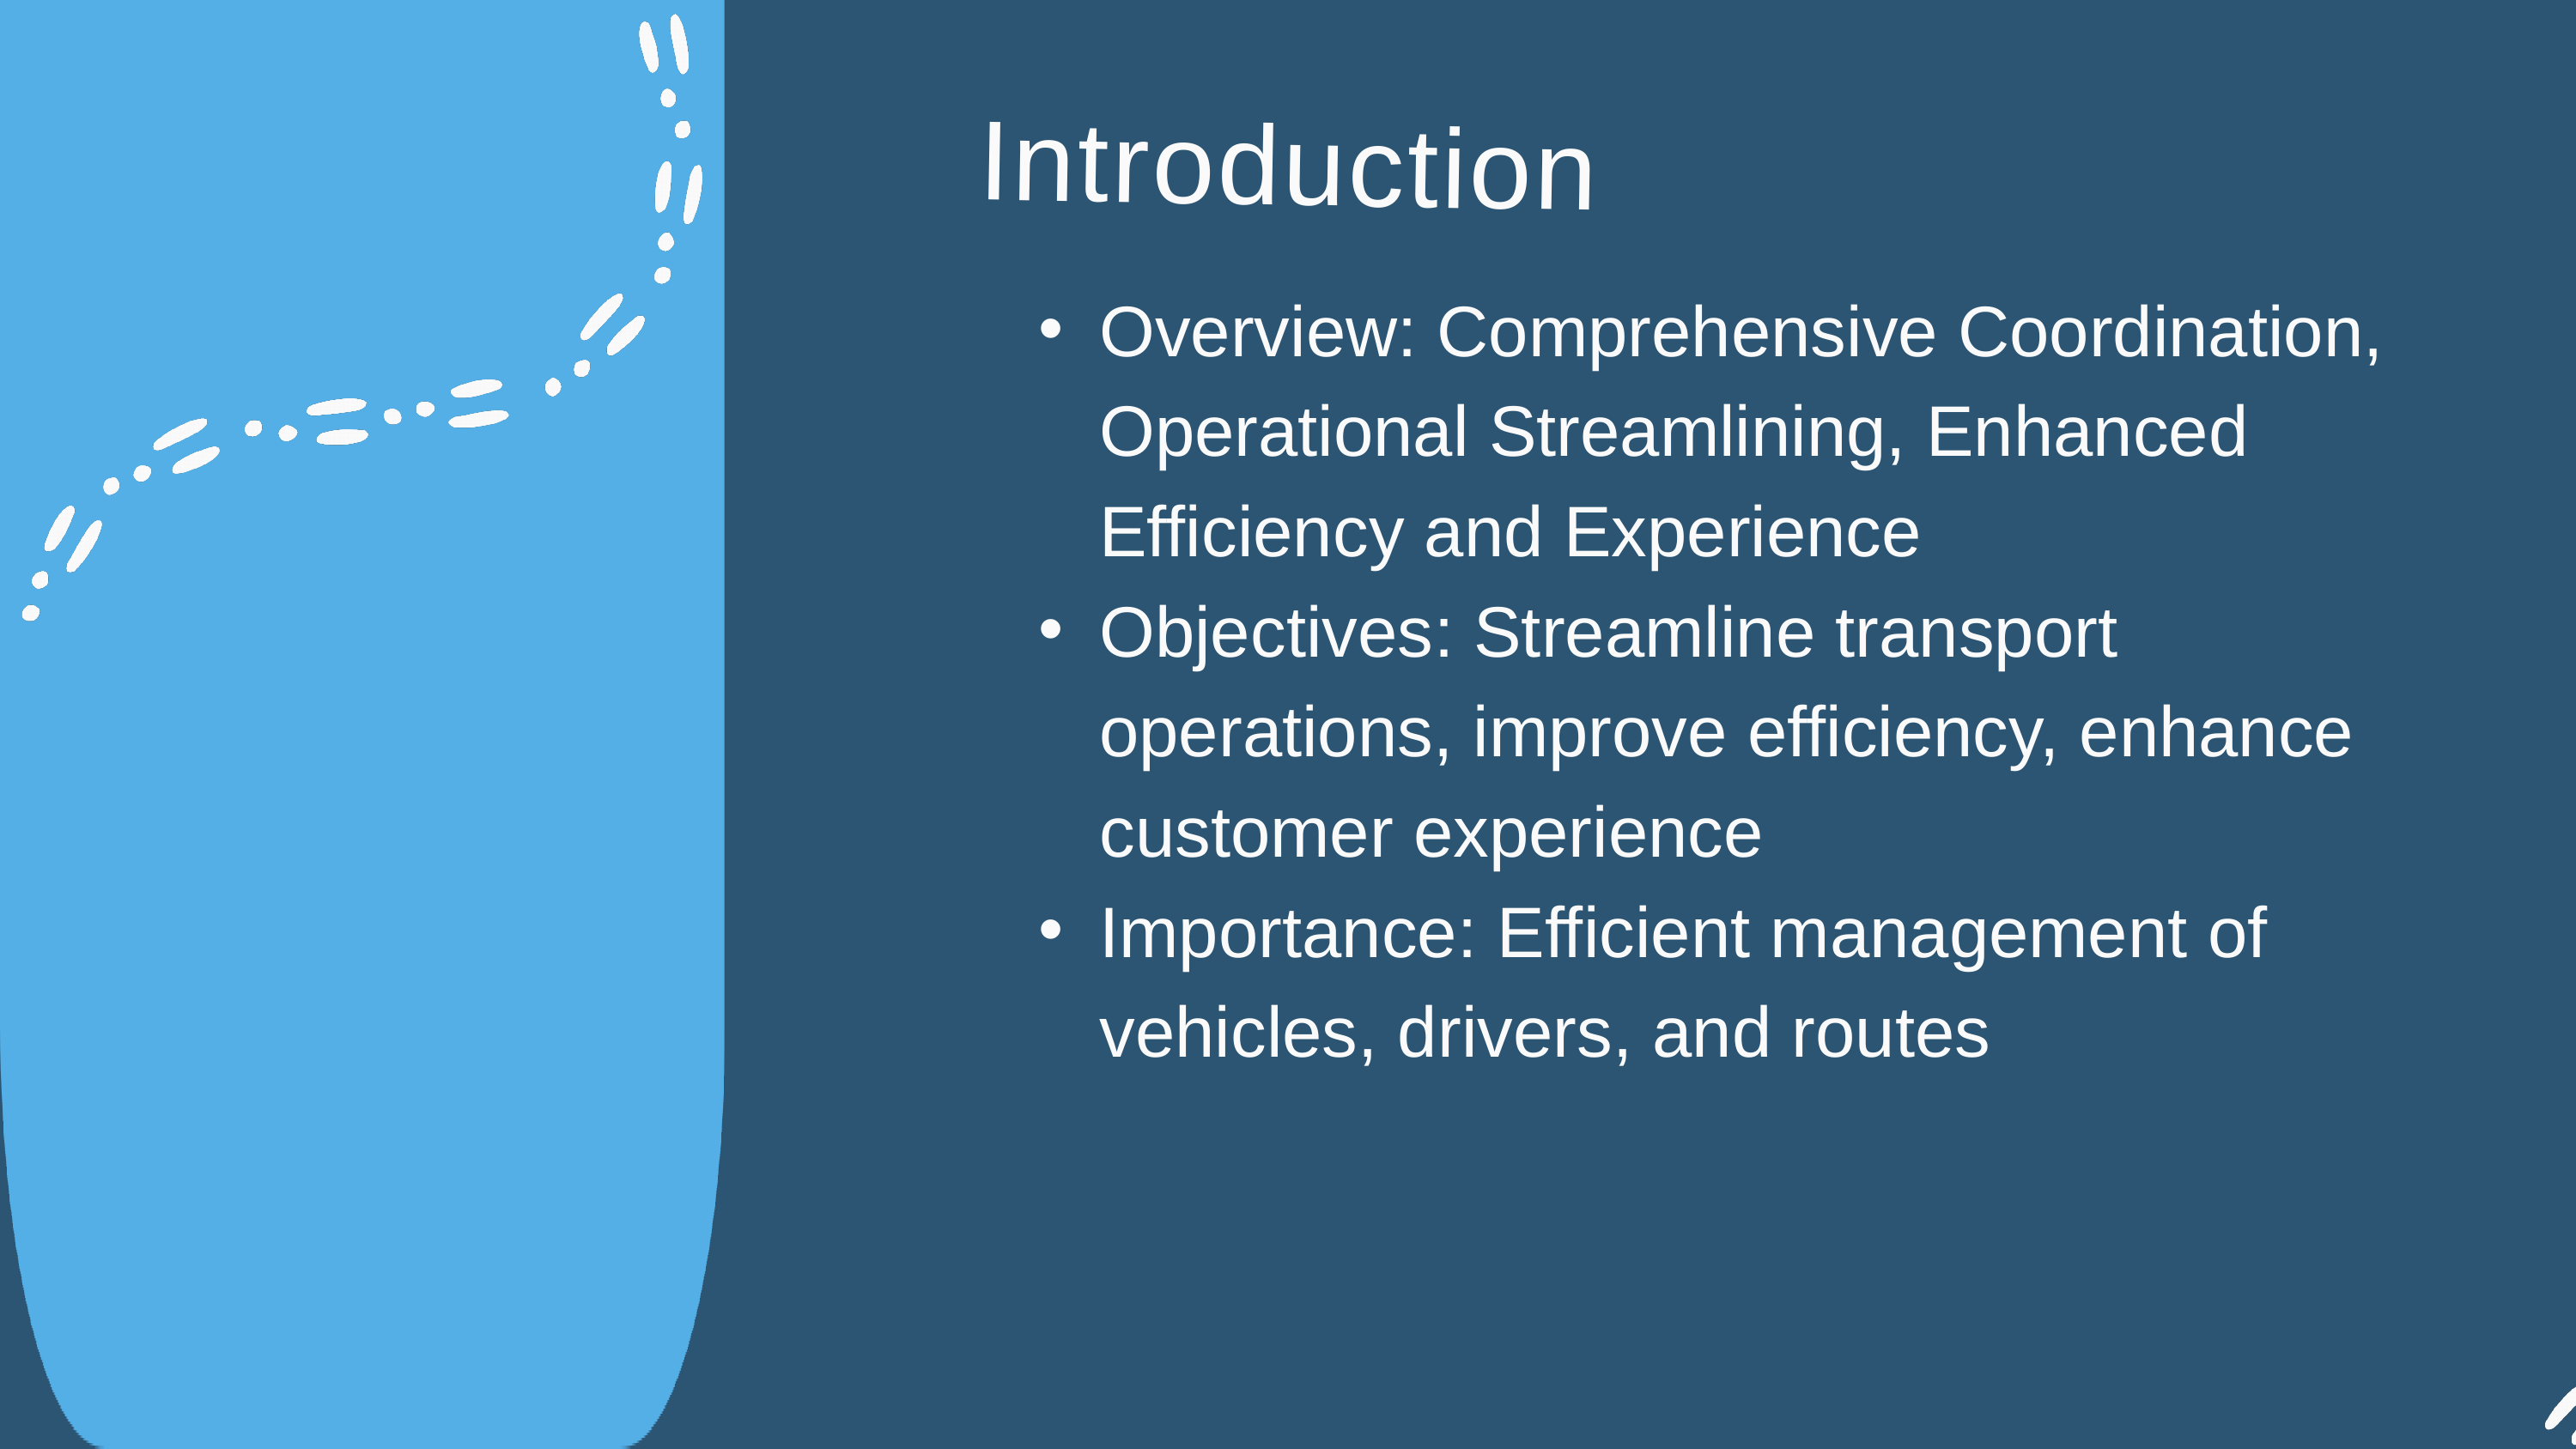

Introduction
Overview: Comprehensive Coordination, Operational Streamlining, Enhanced Efficiency and Experience
Objectives: Streamline transport operations, improve efficiency, enhance customer experience
Importance: Efficient management of vehicles, drivers, and routes